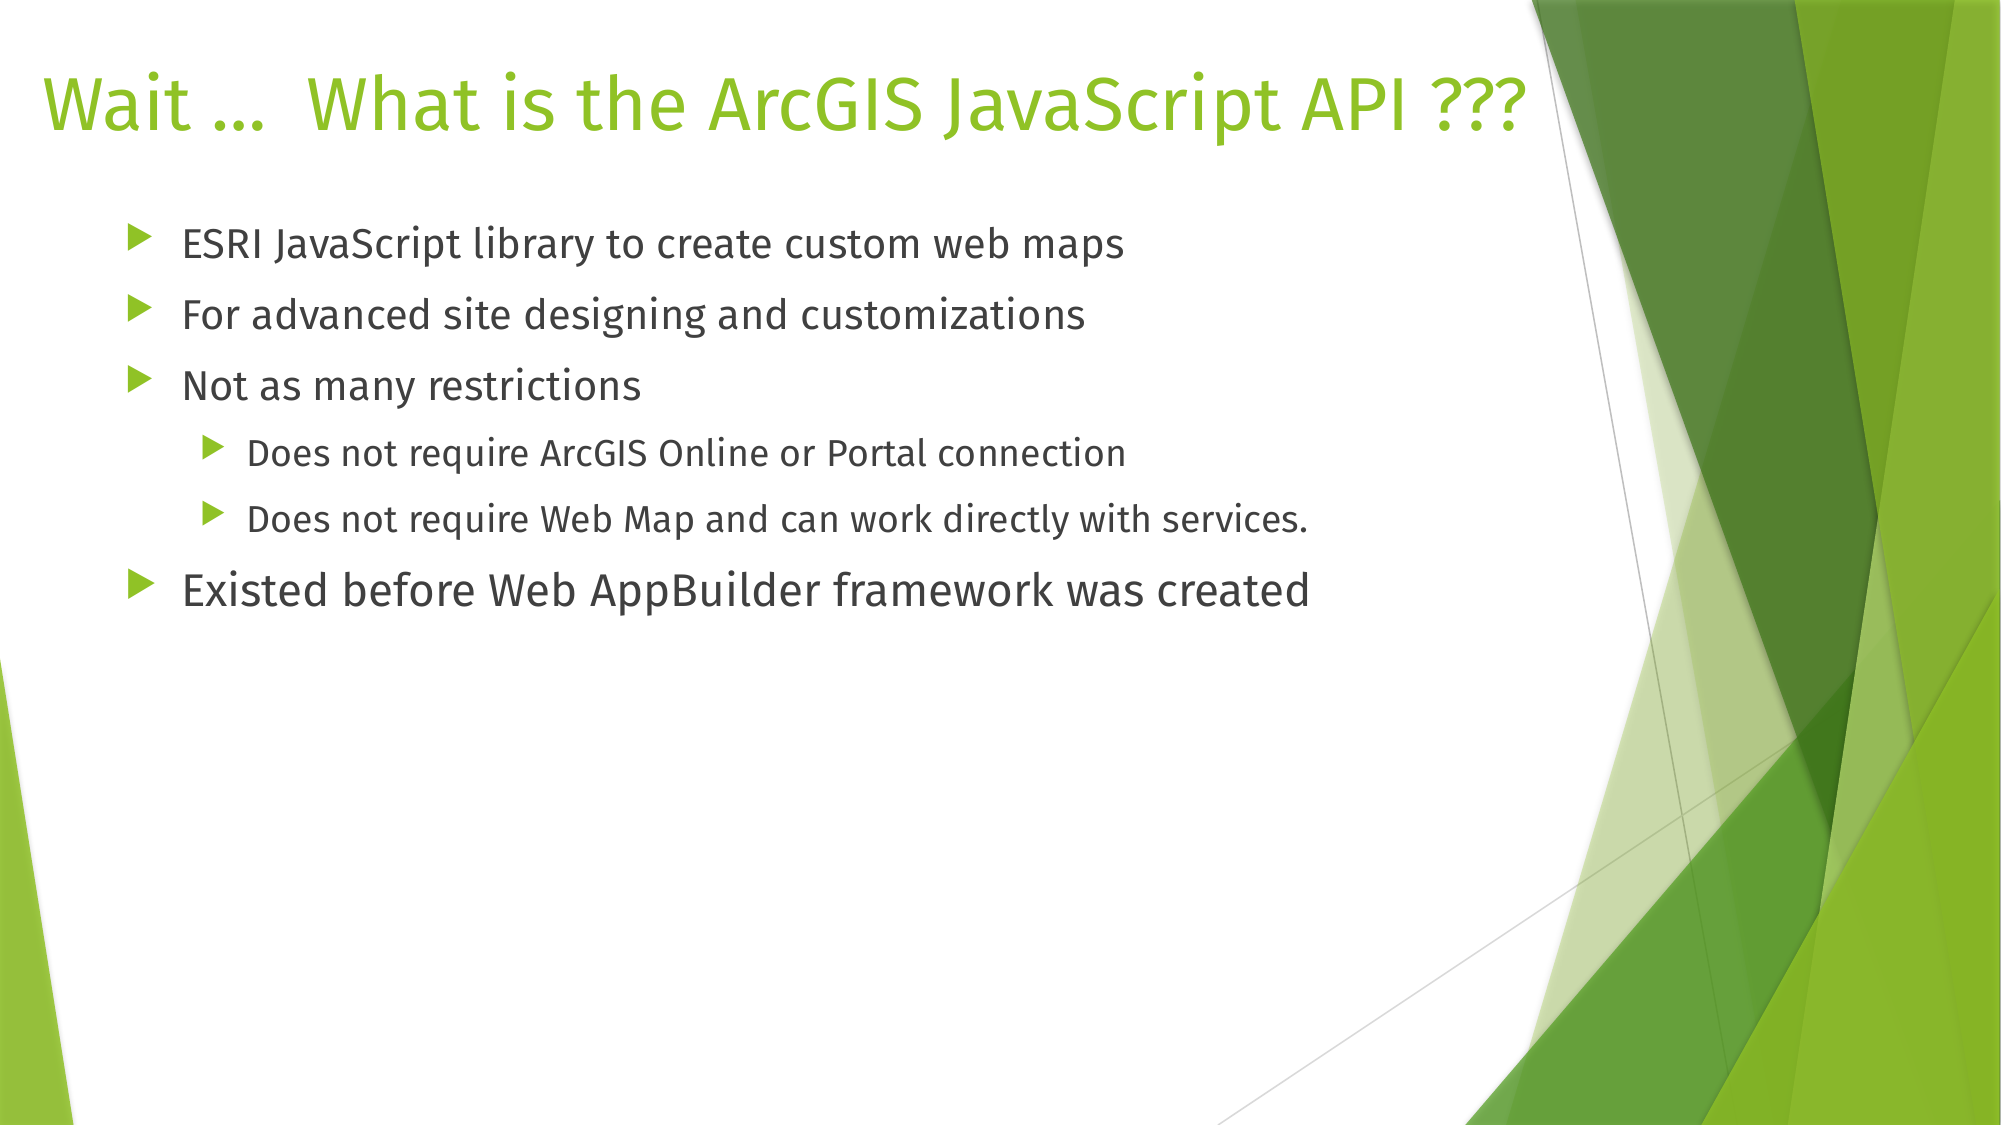

# Wait …  What is the ArcGIS JavaScript API ???
ESRI JavaScript library to create custom web maps
For advanced site designing and customizations
Not as many restrictions
Does not require ArcGIS Online or Portal connection
Does not require Web Map and can work directly with services.
Existed before Web AppBuilder framework was created